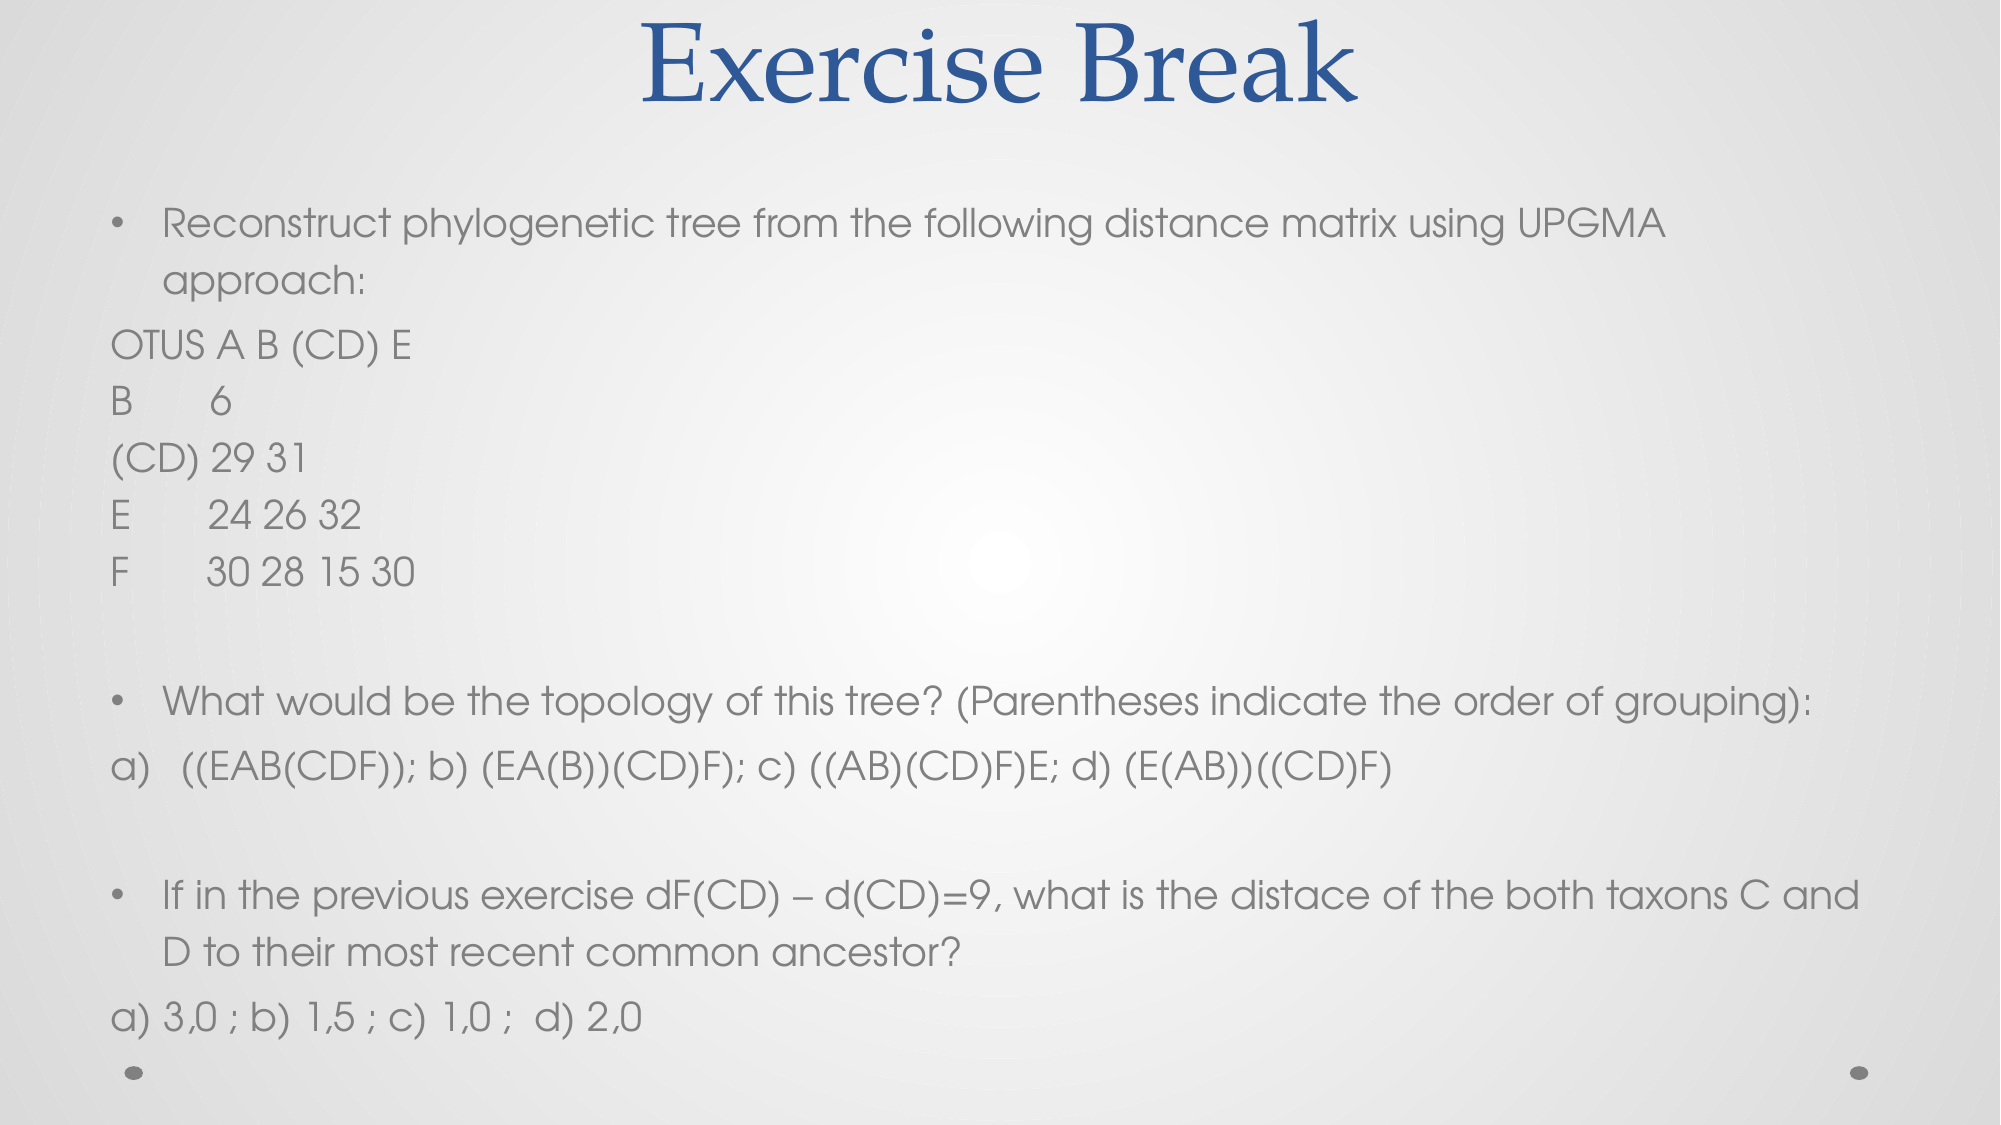

# Exercise Break
Reconstruct phylogenetic tree from the following distance matrix using UPGMA approach:
OTUS A B (CD) E
B       6
(CD) 29 31
E       24 26 32
F       30 28 15 30

What would be the topology of this tree? (Parentheses indicate the order of grouping):
((EAB(CDF)); b) (EA(B))(CD)F); c) ((AB)(CD)F)E; d) (E(AB))((CD)F)

If in the previous exercise dF(CD) – d(CD)=9, what is the distace of the both taxons C and D to their most recent common ancestor?
a) 3,0 ; b) 1,5 ; c) 1,0 ;  d) 2,0